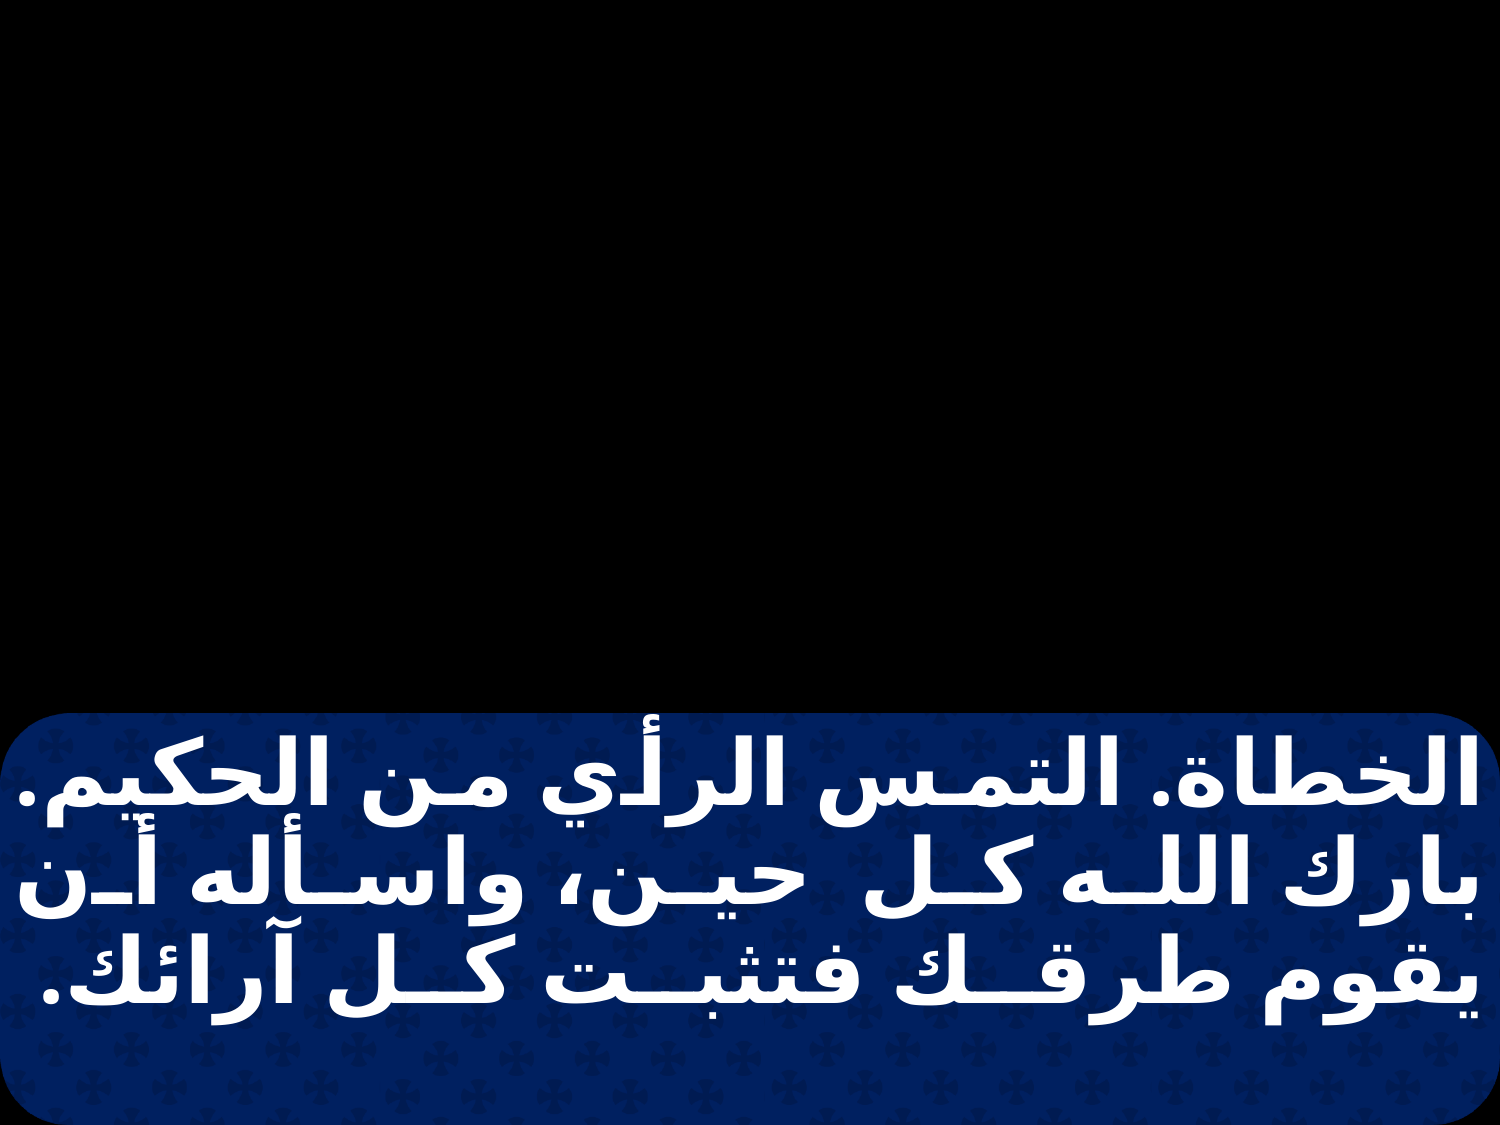

الخطاة. التمس الرأي من الحكيم. بارك الله كل  حين، واسأله أن يقوم طرقك فتثبت كل آرائك.